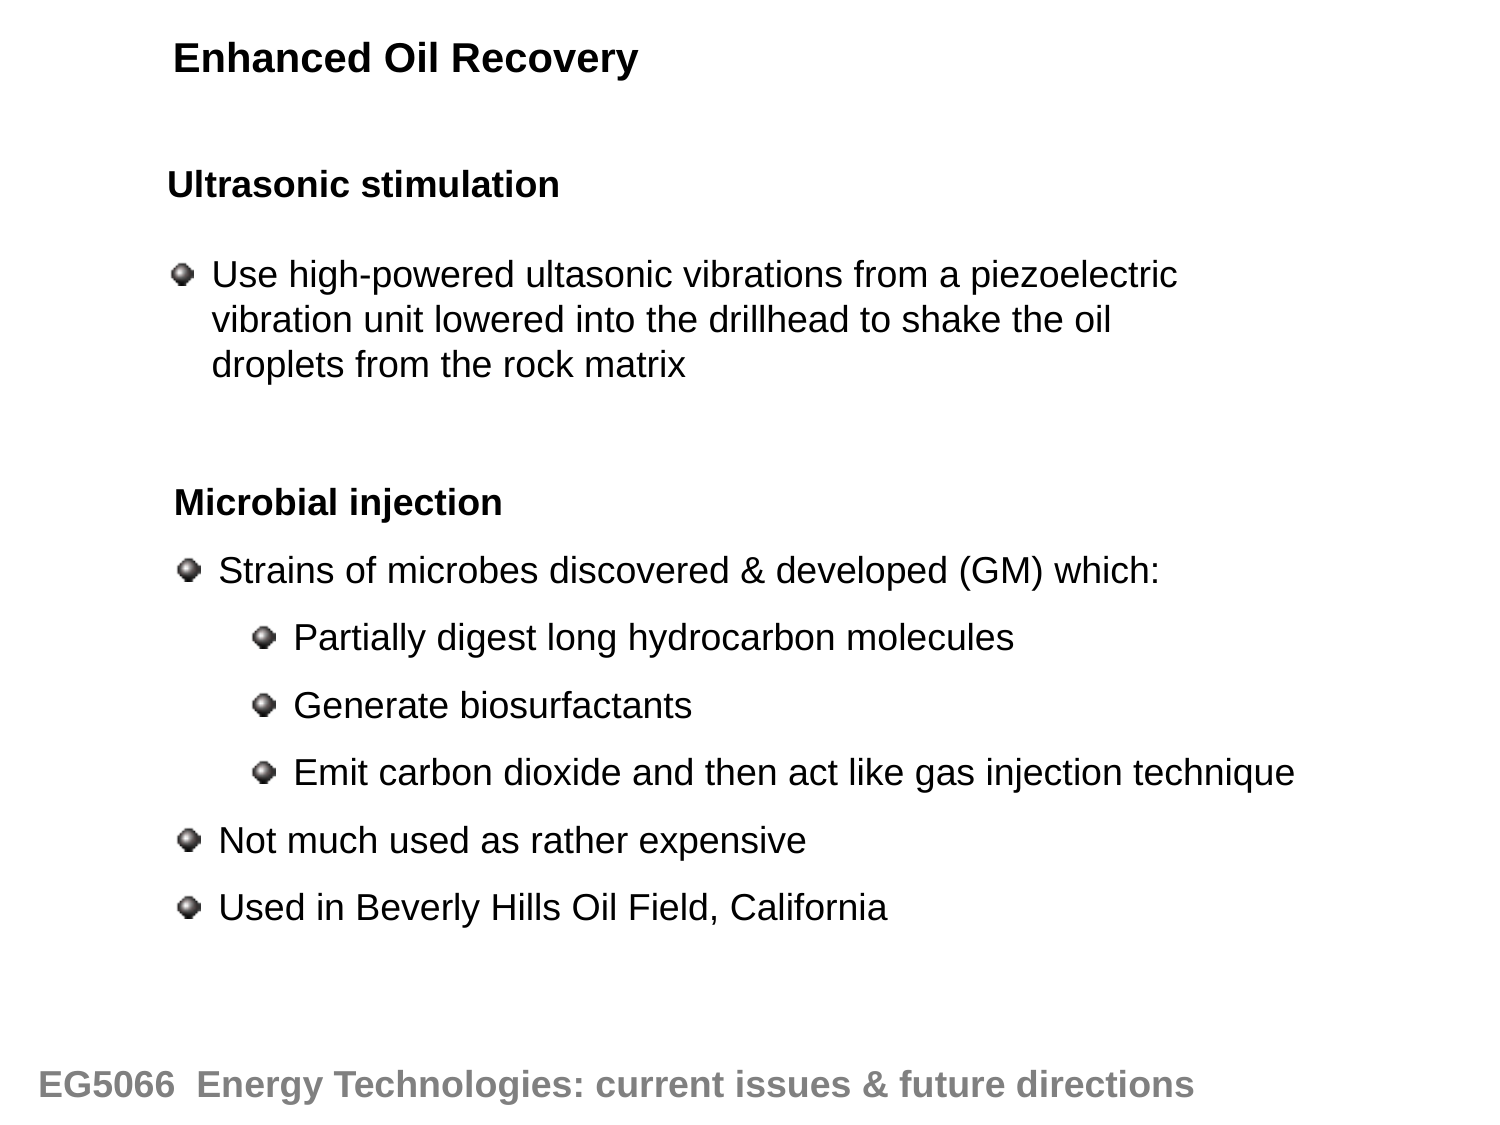

Enhanced Oil Recovery
Ultrasonic stimulation

Use high-powered ultasonic vibrations from a piezoelectric vibration unit lowered into the drillhead to shake the oil droplets from the rock matrix
Microbial injection
Strains of microbes discovered & developed (GM) which:
Partially digest long hydrocarbon molecules
Generate biosurfactants
Emit carbon dioxide and then act like gas injection technique
Not much used as rather expensive
Used in Beverly Hills Oil Field, California
EG5066  Energy Technologies: current issues & future directions